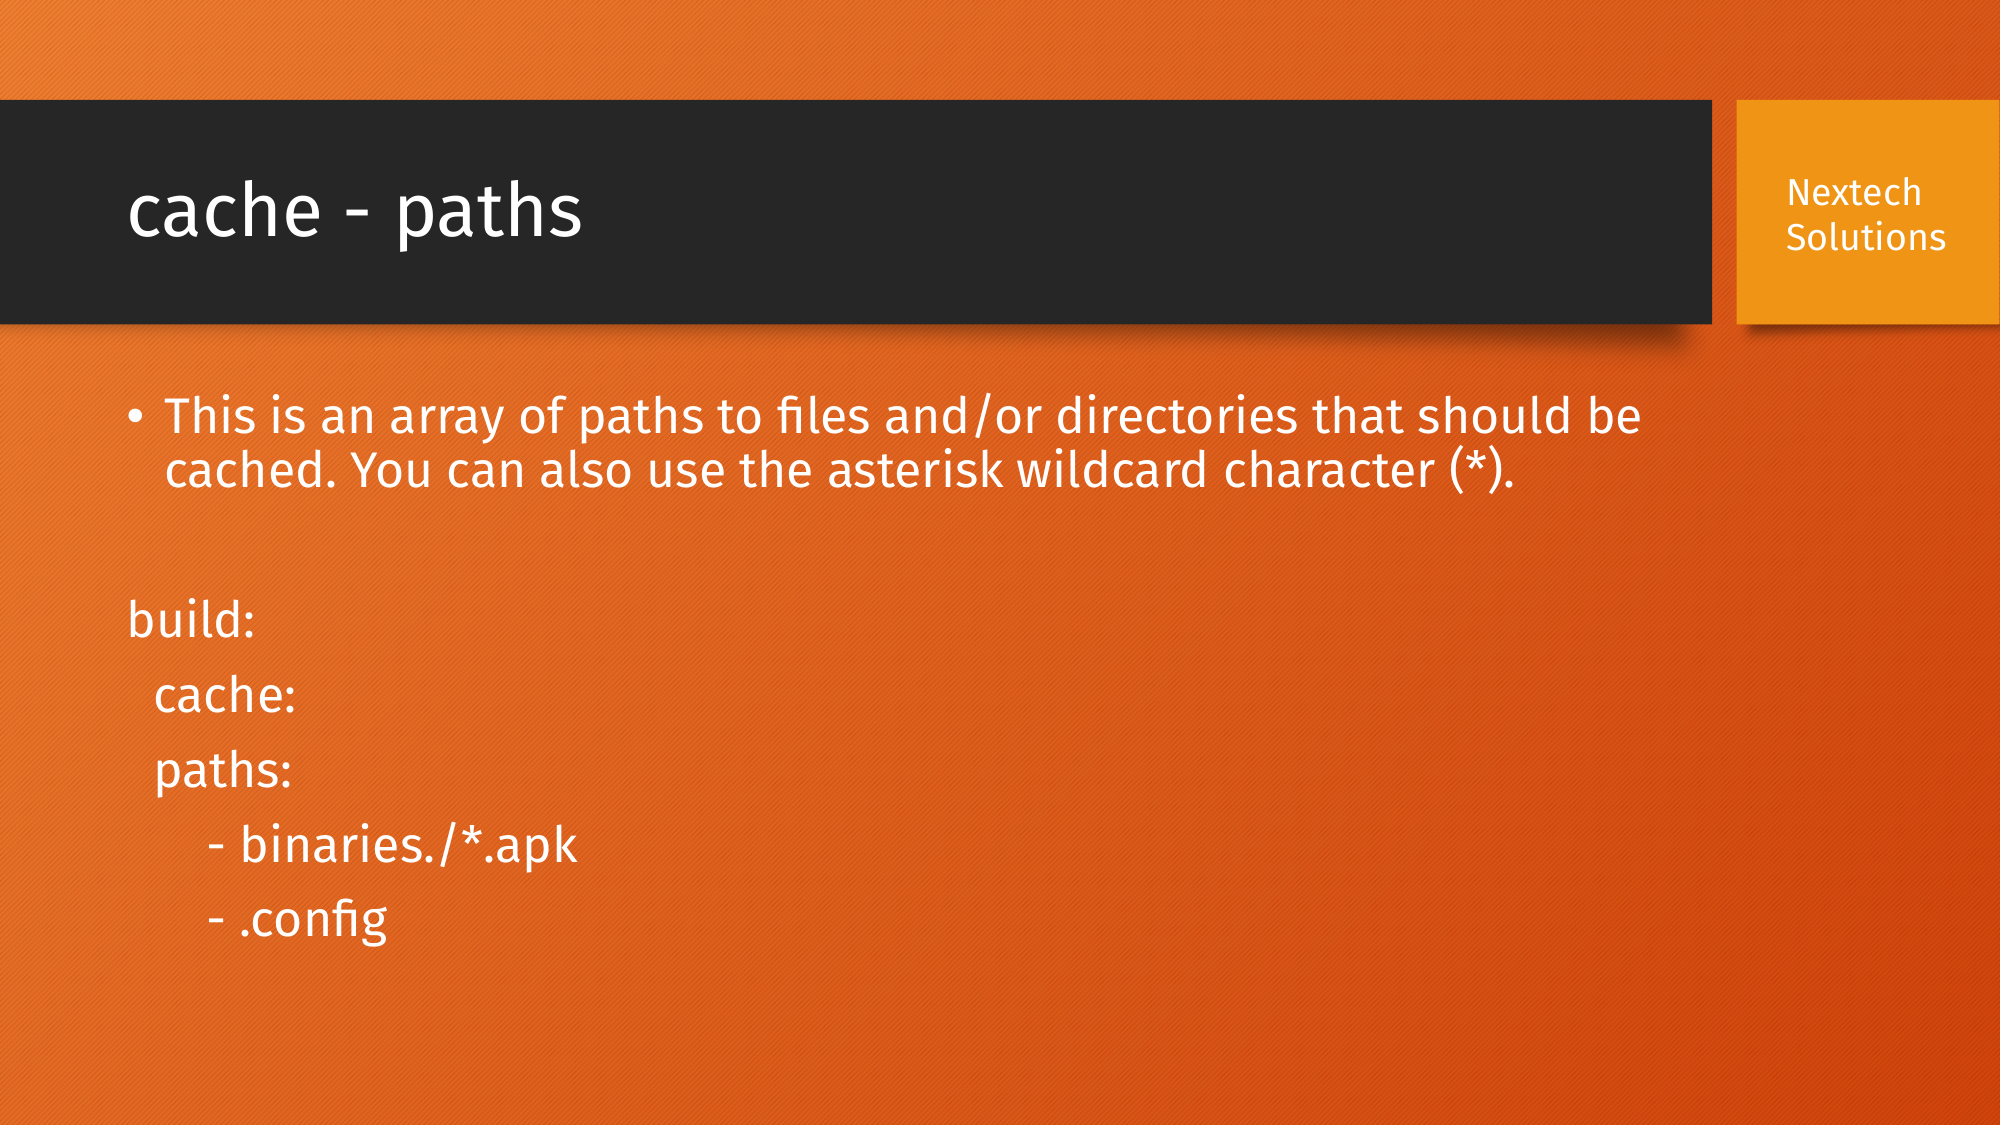

# cache - paths
Nextech Solutions
This is an array of paths to files and/or directories that should be cached. You can also use the asterisk wildcard character (*).

build:
  cache:
  paths:
      - binaries./*.apk
      - .config